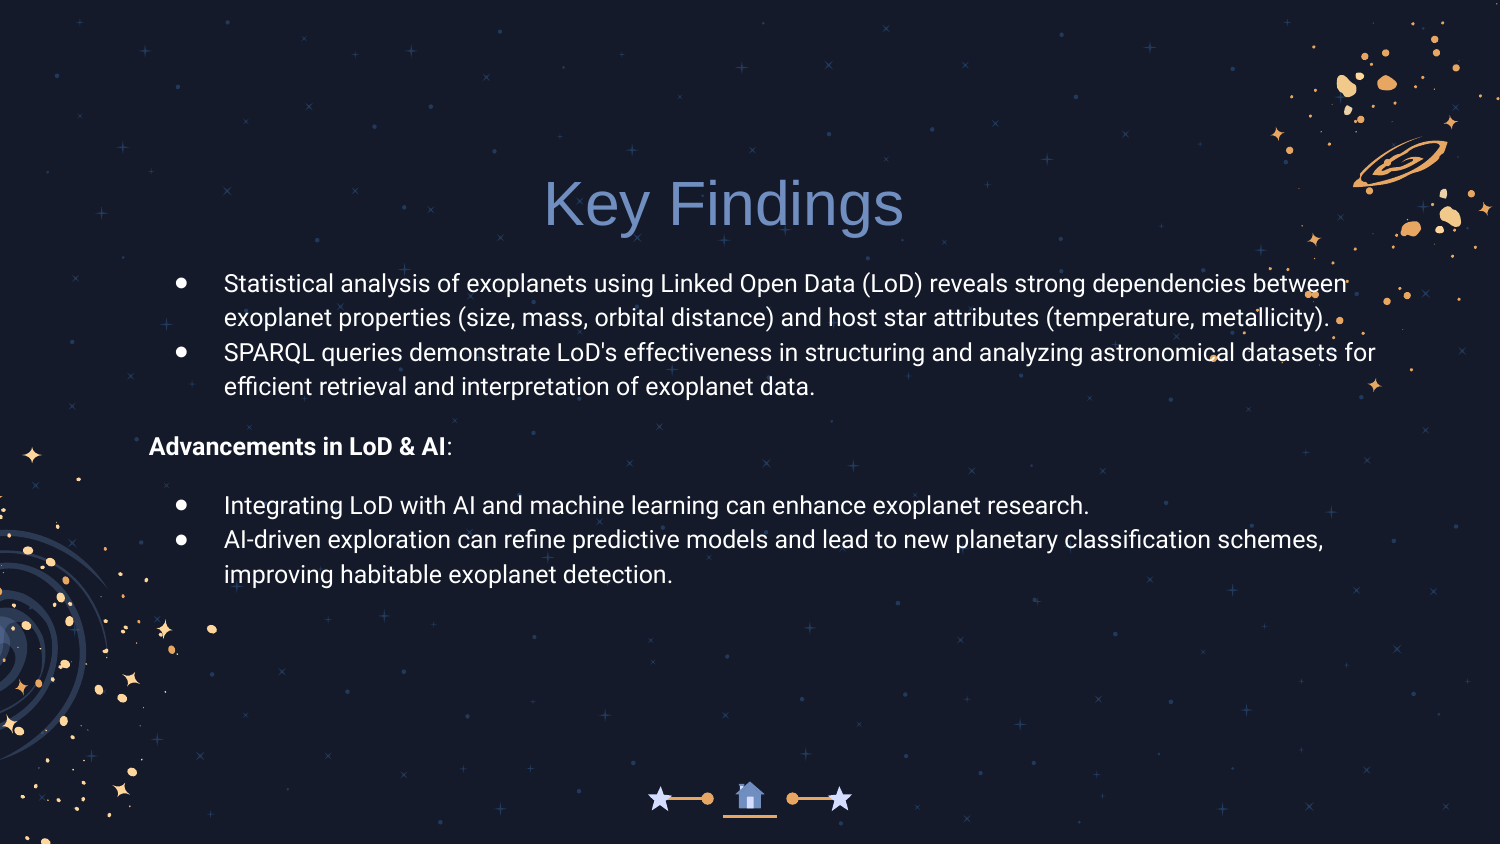

# Key Findings

Statistical analysis of exoplanets using Linked Open Data (LoD) reveals strong dependencies between exoplanet properties (size, mass, orbital distance) and host star attributes (temperature, metallicity).
SPARQL queries demonstrate LoD's effectiveness in structuring and analyzing astronomical datasets for efficient retrieval and interpretation of exoplanet data.
Advancements in LoD & AI:
Integrating LoD with AI and machine learning can enhance exoplanet research.
AI-driven exploration can refine predictive models and lead to new planetary classification schemes, improving habitable exoplanet detection.